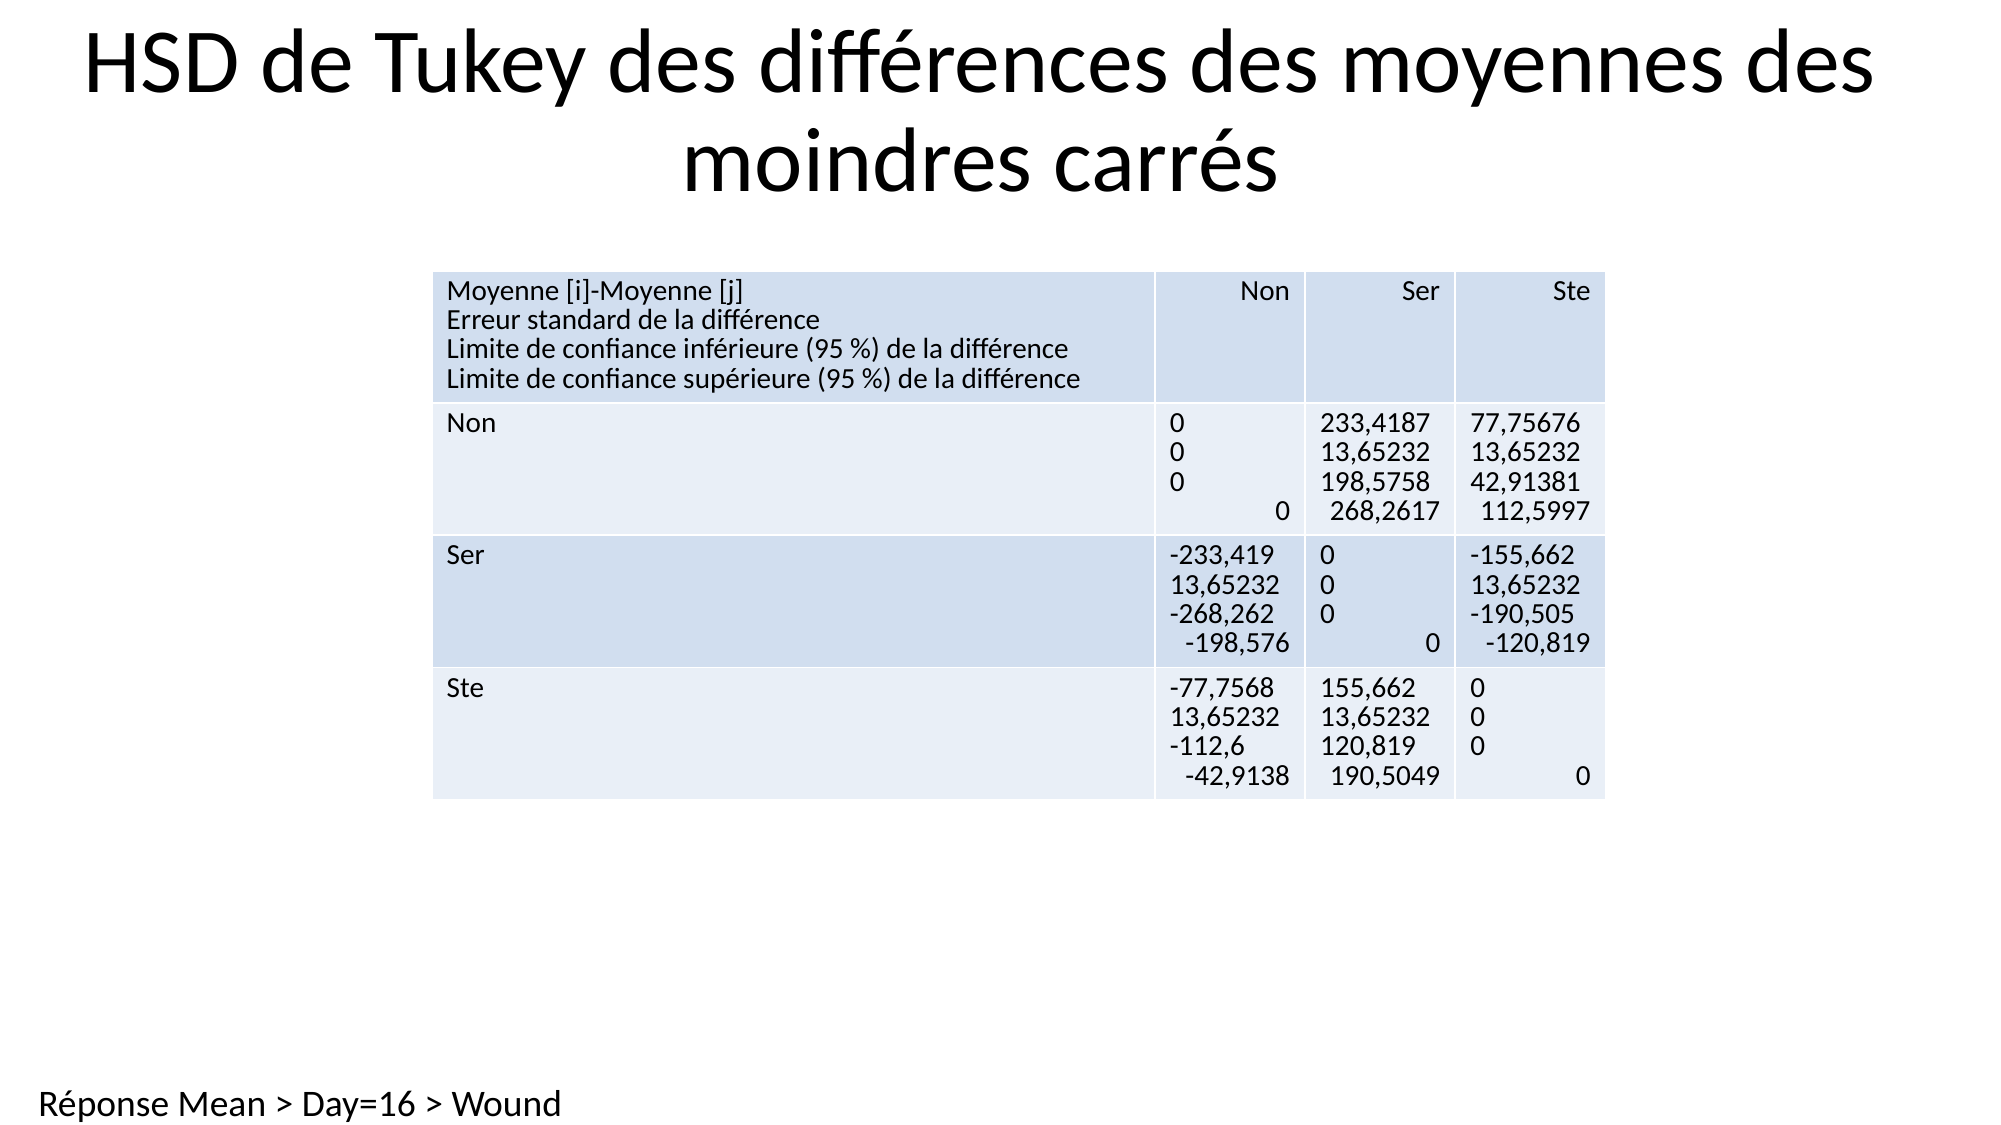

# HSD de Tukey des différences des moyennes des moindres carrés
| Moyenne [i]-Moyenne [j] Erreur standard de la différence Limite de confiance inférieure (95 %) de la différence Limite de confiance supérieure (95 %) de la différence | Non | Ser | Ste |
| --- | --- | --- | --- |
| Non | 0 0 0 0 | 233,4187 13,65232 198,5758 268,2617 | 77,75676 13,65232 42,91381 112,5997 |
| Ser | -233,419 13,65232 -268,262 -198,576 | 0 0 0 0 | -155,662 13,65232 -190,505 -120,819 |
| Ste | -77,7568 13,65232 -112,6 -42,9138 | 155,662 13,65232 120,819 190,5049 | 0 0 0 0 |
Réponse Mean > Day=16 > Wound